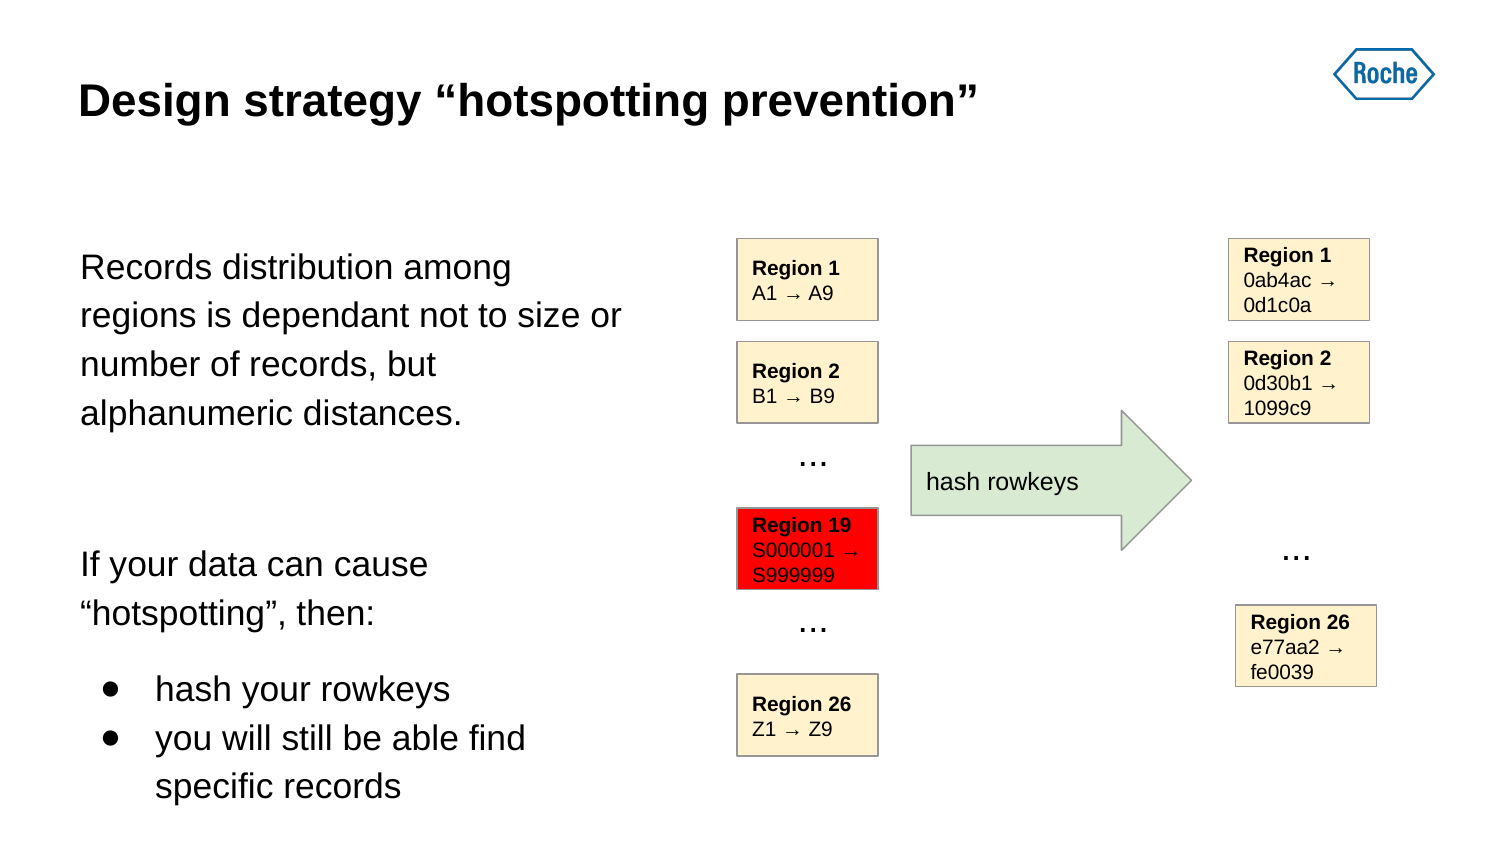

# Design strategy “hotspotting prevention”
Records distribution among regions is dependant not to size or number of records, but alphanumeric distances.

If your data can cause “hotspotting”, then:
hash your rowkeys
you will still be able find specific records
Region 1
0ab4ac →
0d1c0a
Region 1
A1 → A9
Region 2
0d30b1 → 1099c9
Region 2
B1 → B9
hash rowkeys
...
...
Region 19
S000001 → S999999
...
Region 26
e77aa2 → fe0039
Region 26
Z1 → Z9